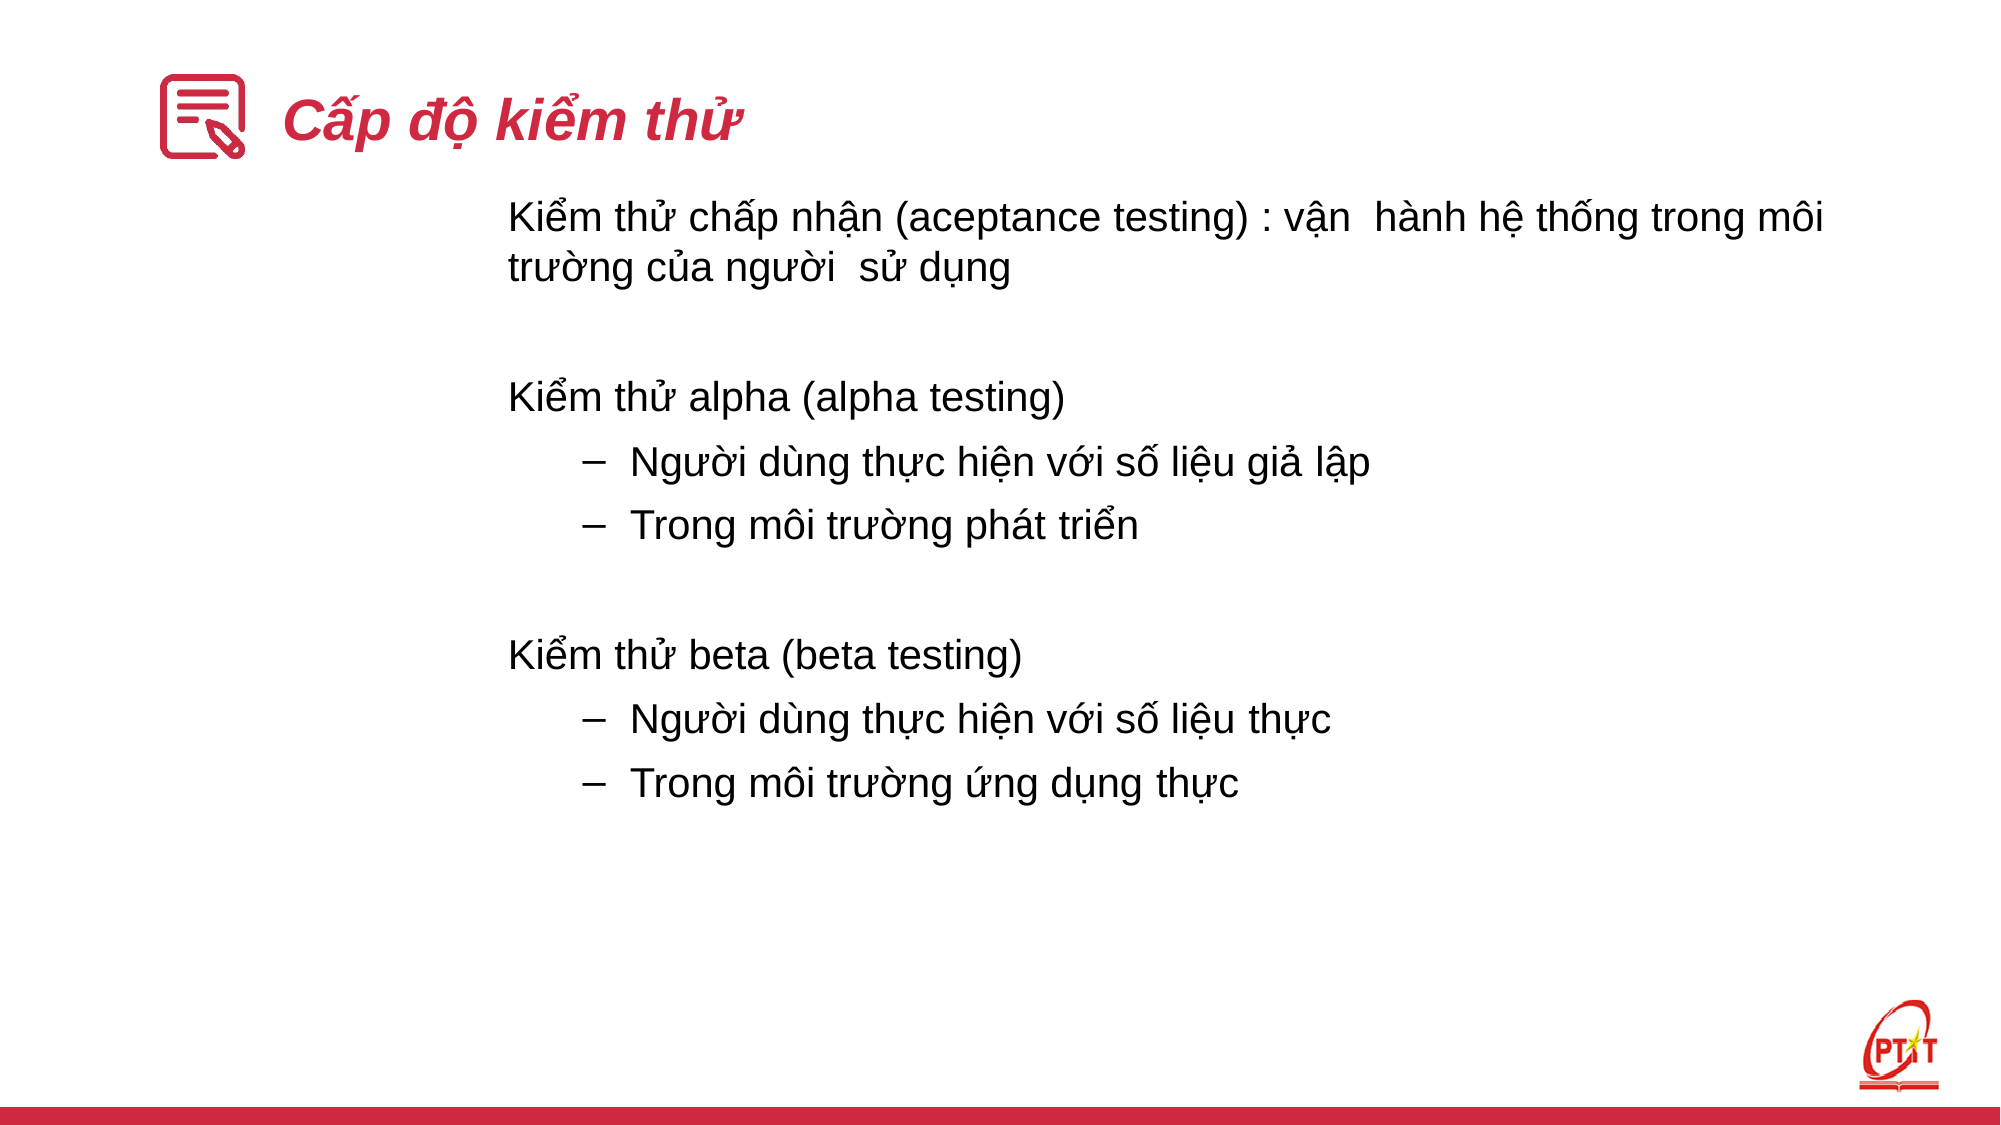

# Cấp độ kiểm thử
Kiểm thử chấp nhận (aceptance testing) : vận  hành hệ thống trong môi trường của người  sử dụng

Kiểm thử alpha (alpha testing)
Người dùng thực hiện với số liệu giả lập
Trong môi trường phát triển

Kiểm thử beta (beta testing)
Người dùng thực hiện với số liệu thực
Trong môi trường ứng dụng thực